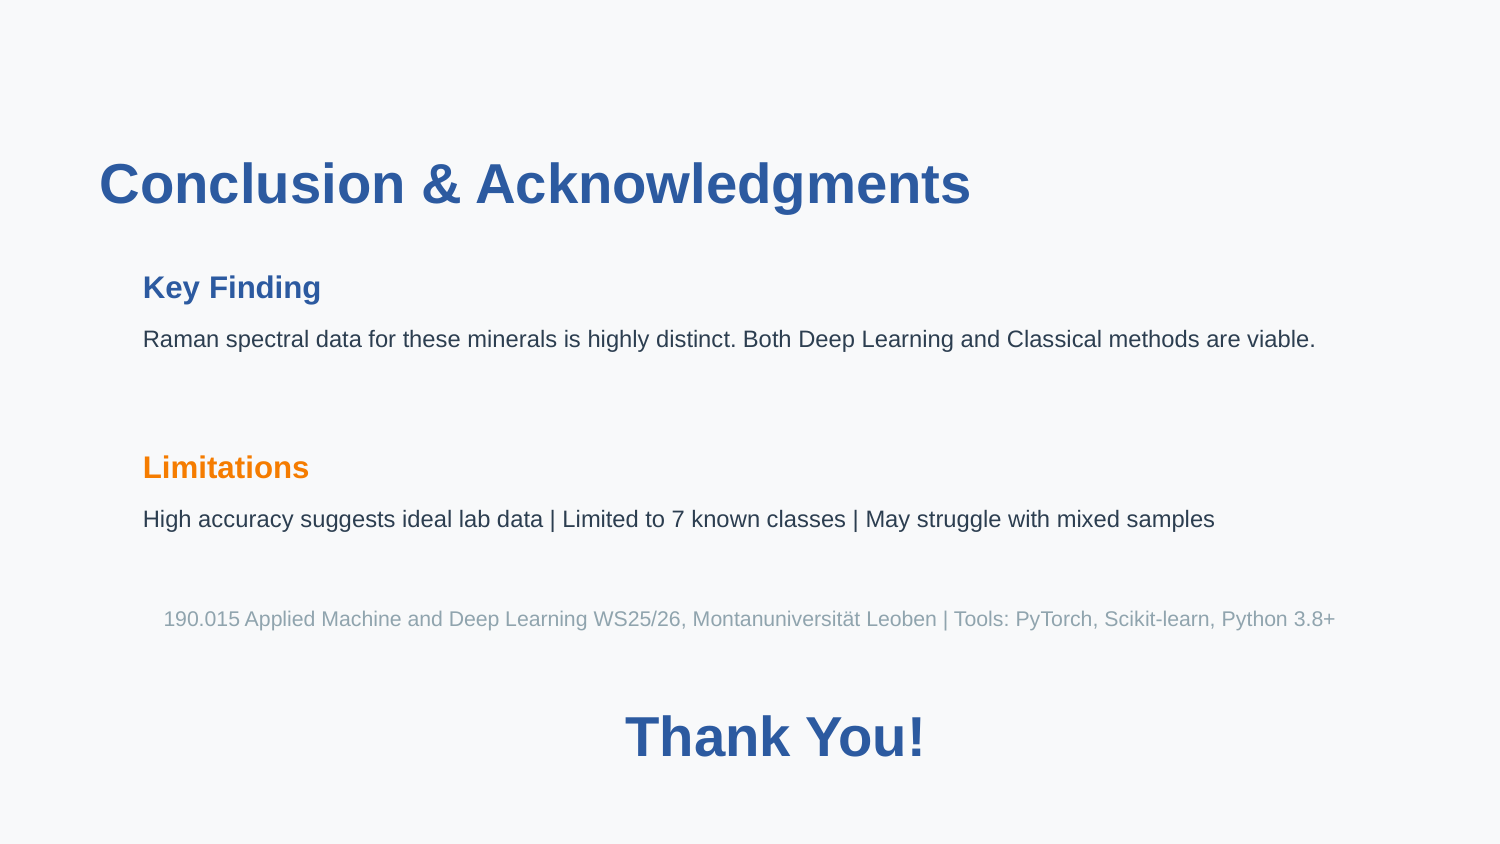

Conclusion & Acknowledgments

Key Finding
Raman spectral data for these minerals is highly distinct. Both Deep Learning and Classical methods are viable.

Limitations
High accuracy suggests ideal lab data | Limited to 7 known classes | May struggle with mixed samples
190.015 Applied Machine and Deep Learning WS25/26, Montanuniversität Leoben | Tools: PyTorch, Scikit-learn, Python 3.8+
Thank You!